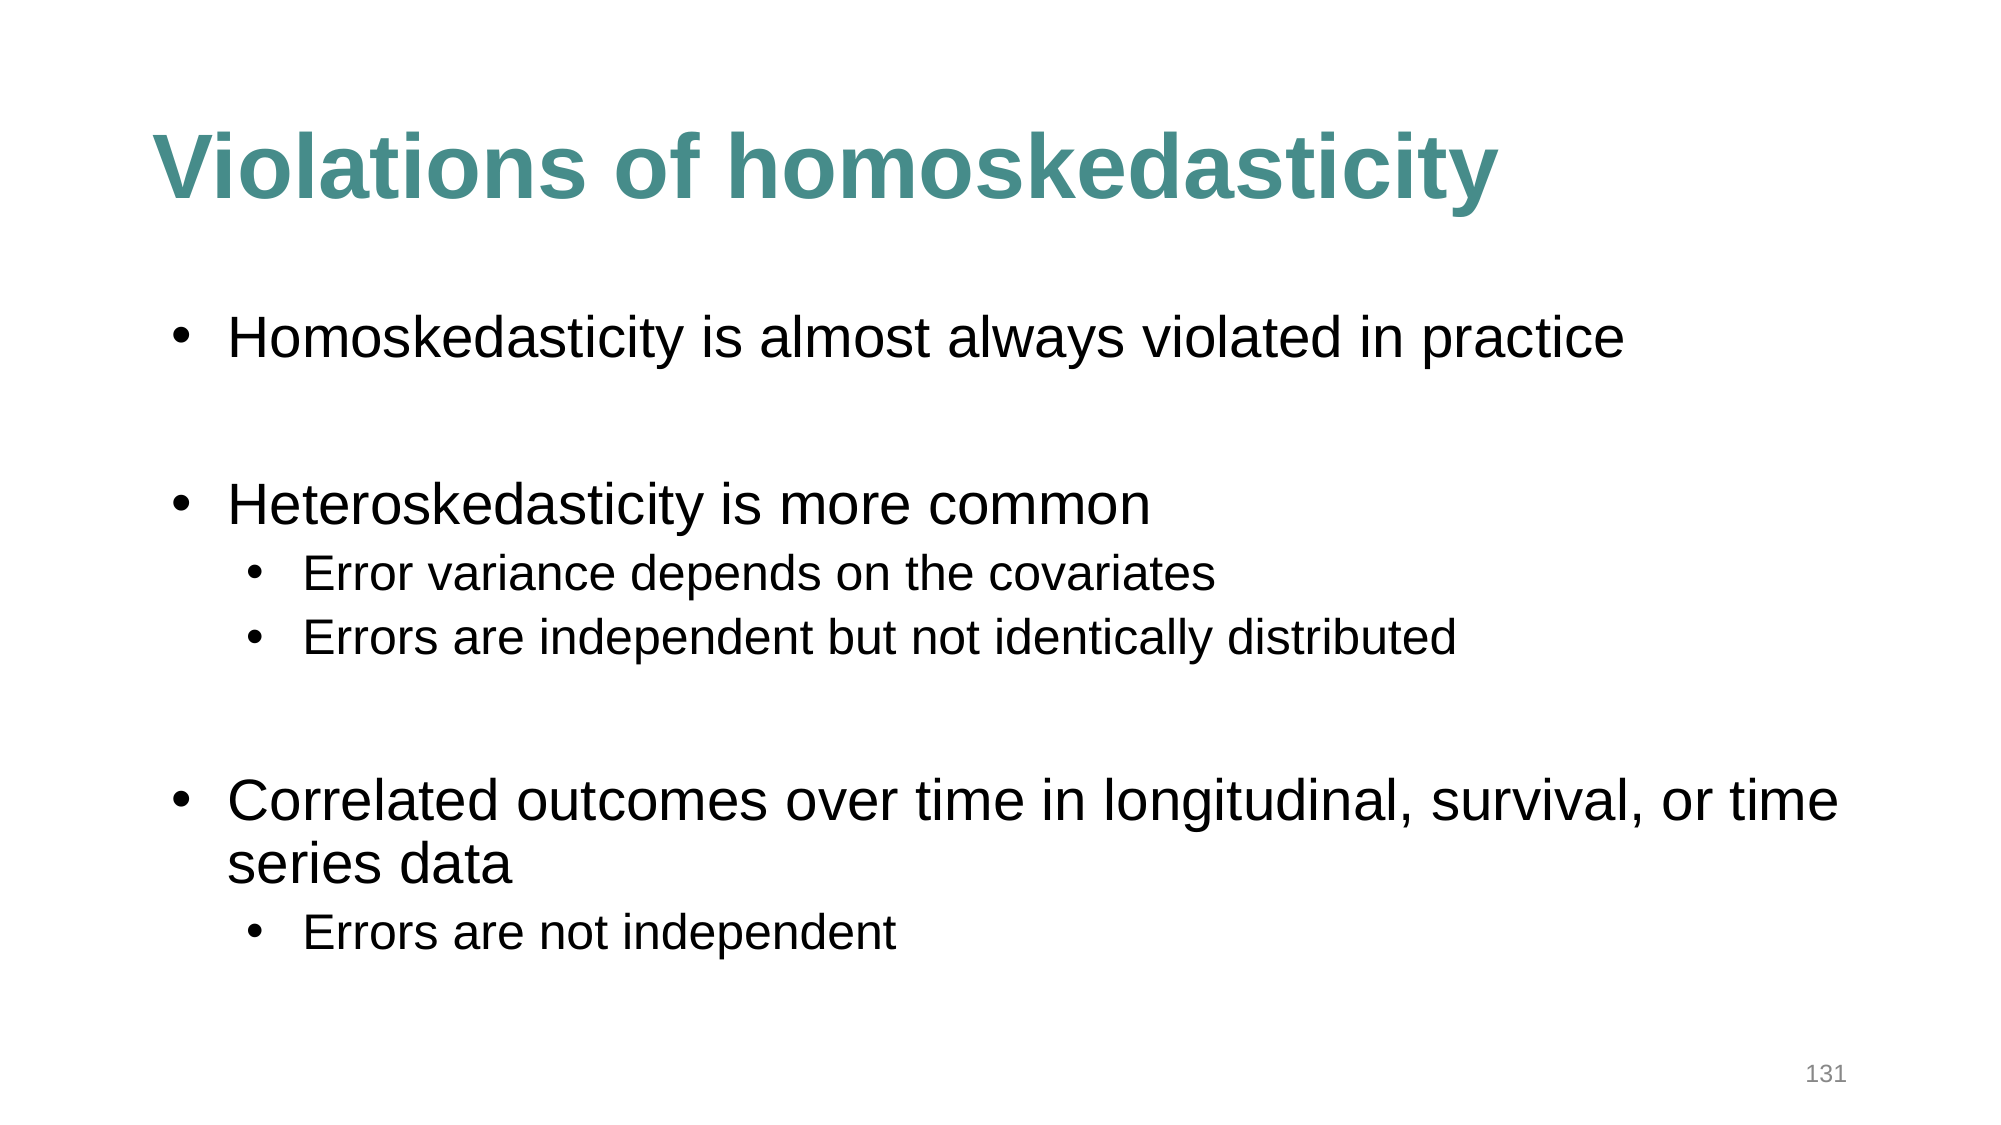

# Violations of homoskedasticity
Homoskedasticity is almost always violated in practice

Heteroskedasticity is more common
Error variance depends on the covariates
Errors are independent but not identically distributed

Correlated outcomes over time in longitudinal, survival, or time series data
Errors are not independent
131